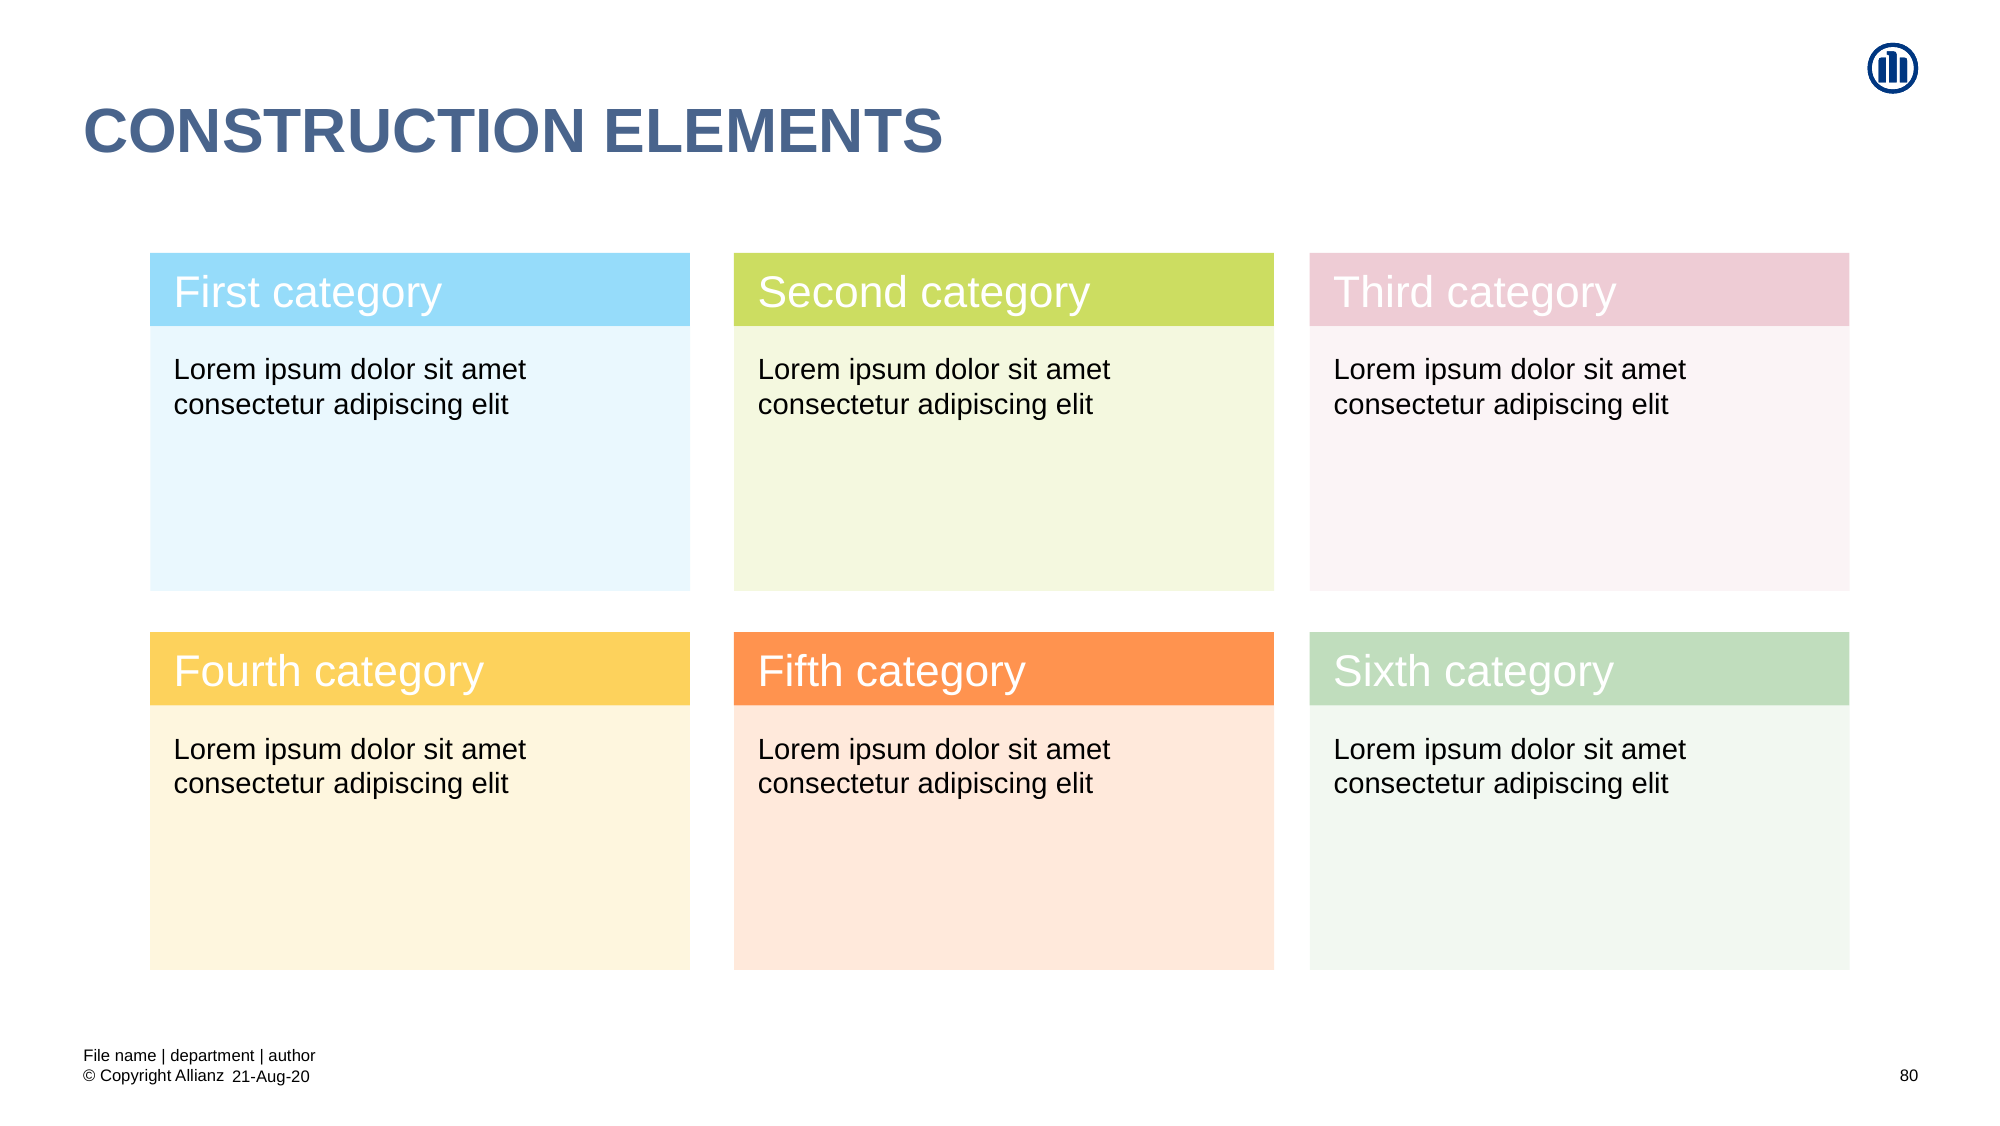

# Construction elements
First category
Second category
Third category
Lorem ipsum dolor sit amet consectetur adipiscing elit

Lorem ipsum dolor sit amet consectetur adipiscing elit

Lorem ipsum dolor sit amet consectetur adipiscing elit
Fourth category
Fifth category
Sixth category

Lorem ipsum dolor sit amet consectetur adipiscing elit
Lorem ipsum dolor sit amet consectetur adipiscing elit
Lorem ipsum dolor sit amet consectetur adipiscing elit
File name | department | author
80
21-Aug-20